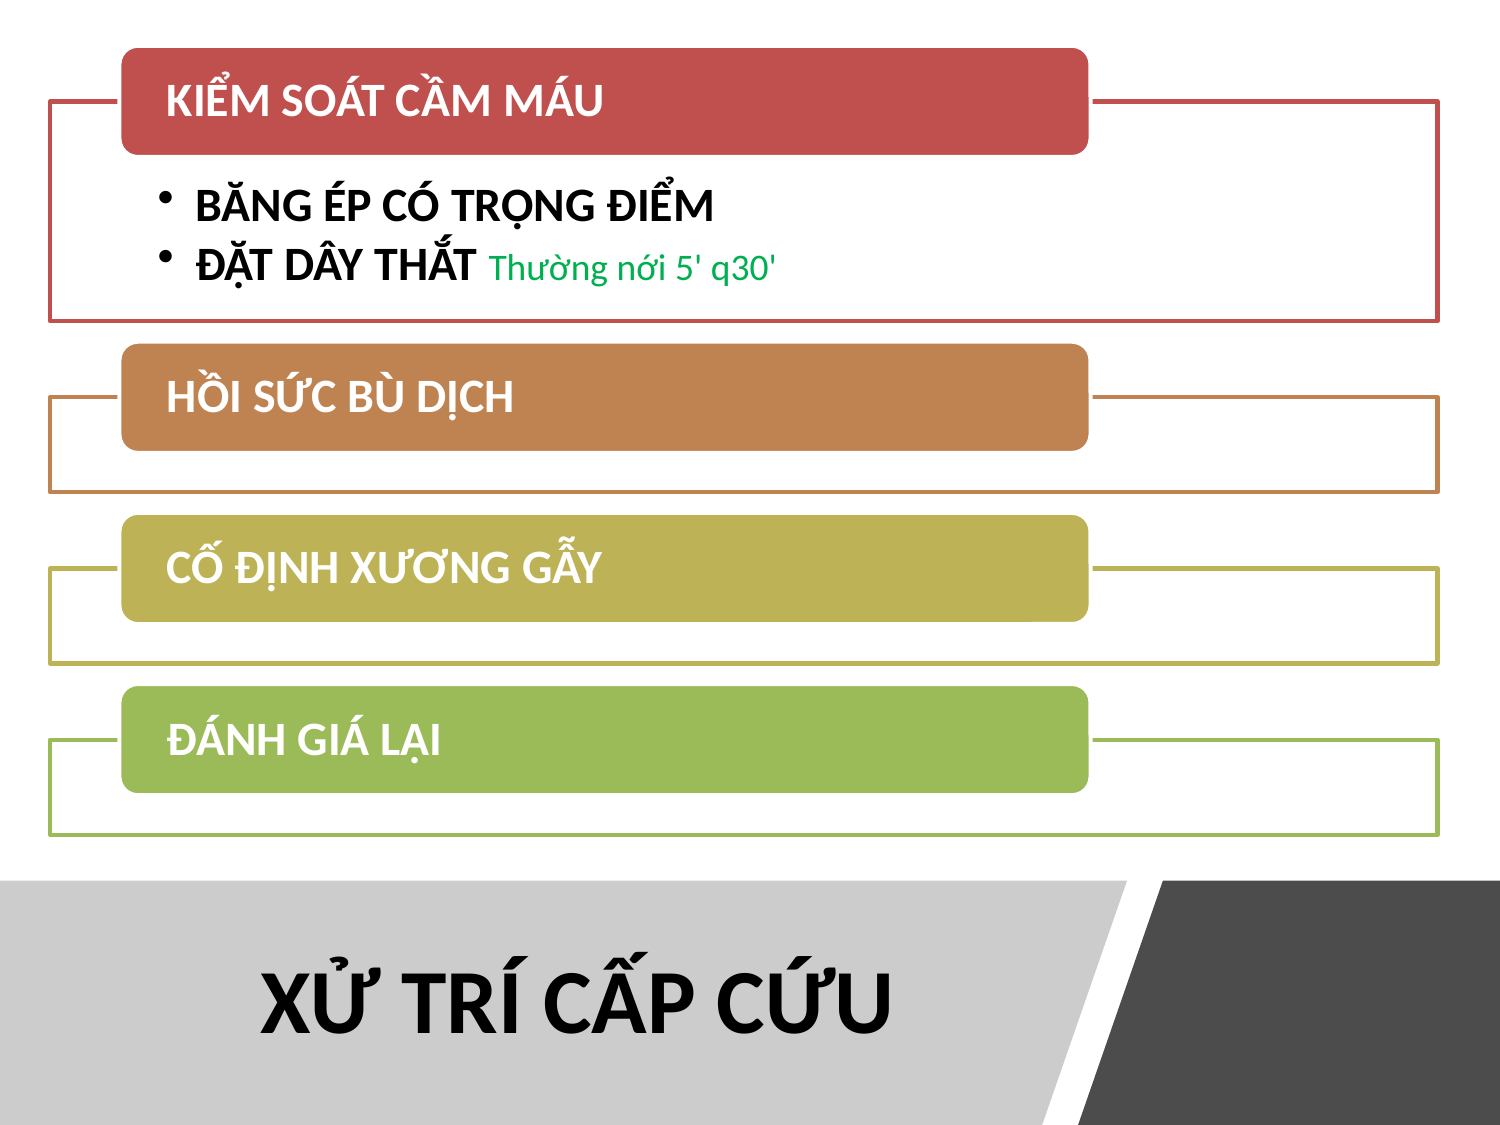

BĂNG ÉP CÓ TRỌNG ĐIỂM
ĐẶT DÂY THẮT Thường nới 5' q30'
KIỂM SOÁT CẦM MÁU
HỒI SỨC BÙ DỊCH
CỐ ĐỊNH XƯƠNG GẪY
ĐÁNH GIÁ LẠI

# XỬ TRÍ CẤP CỨU